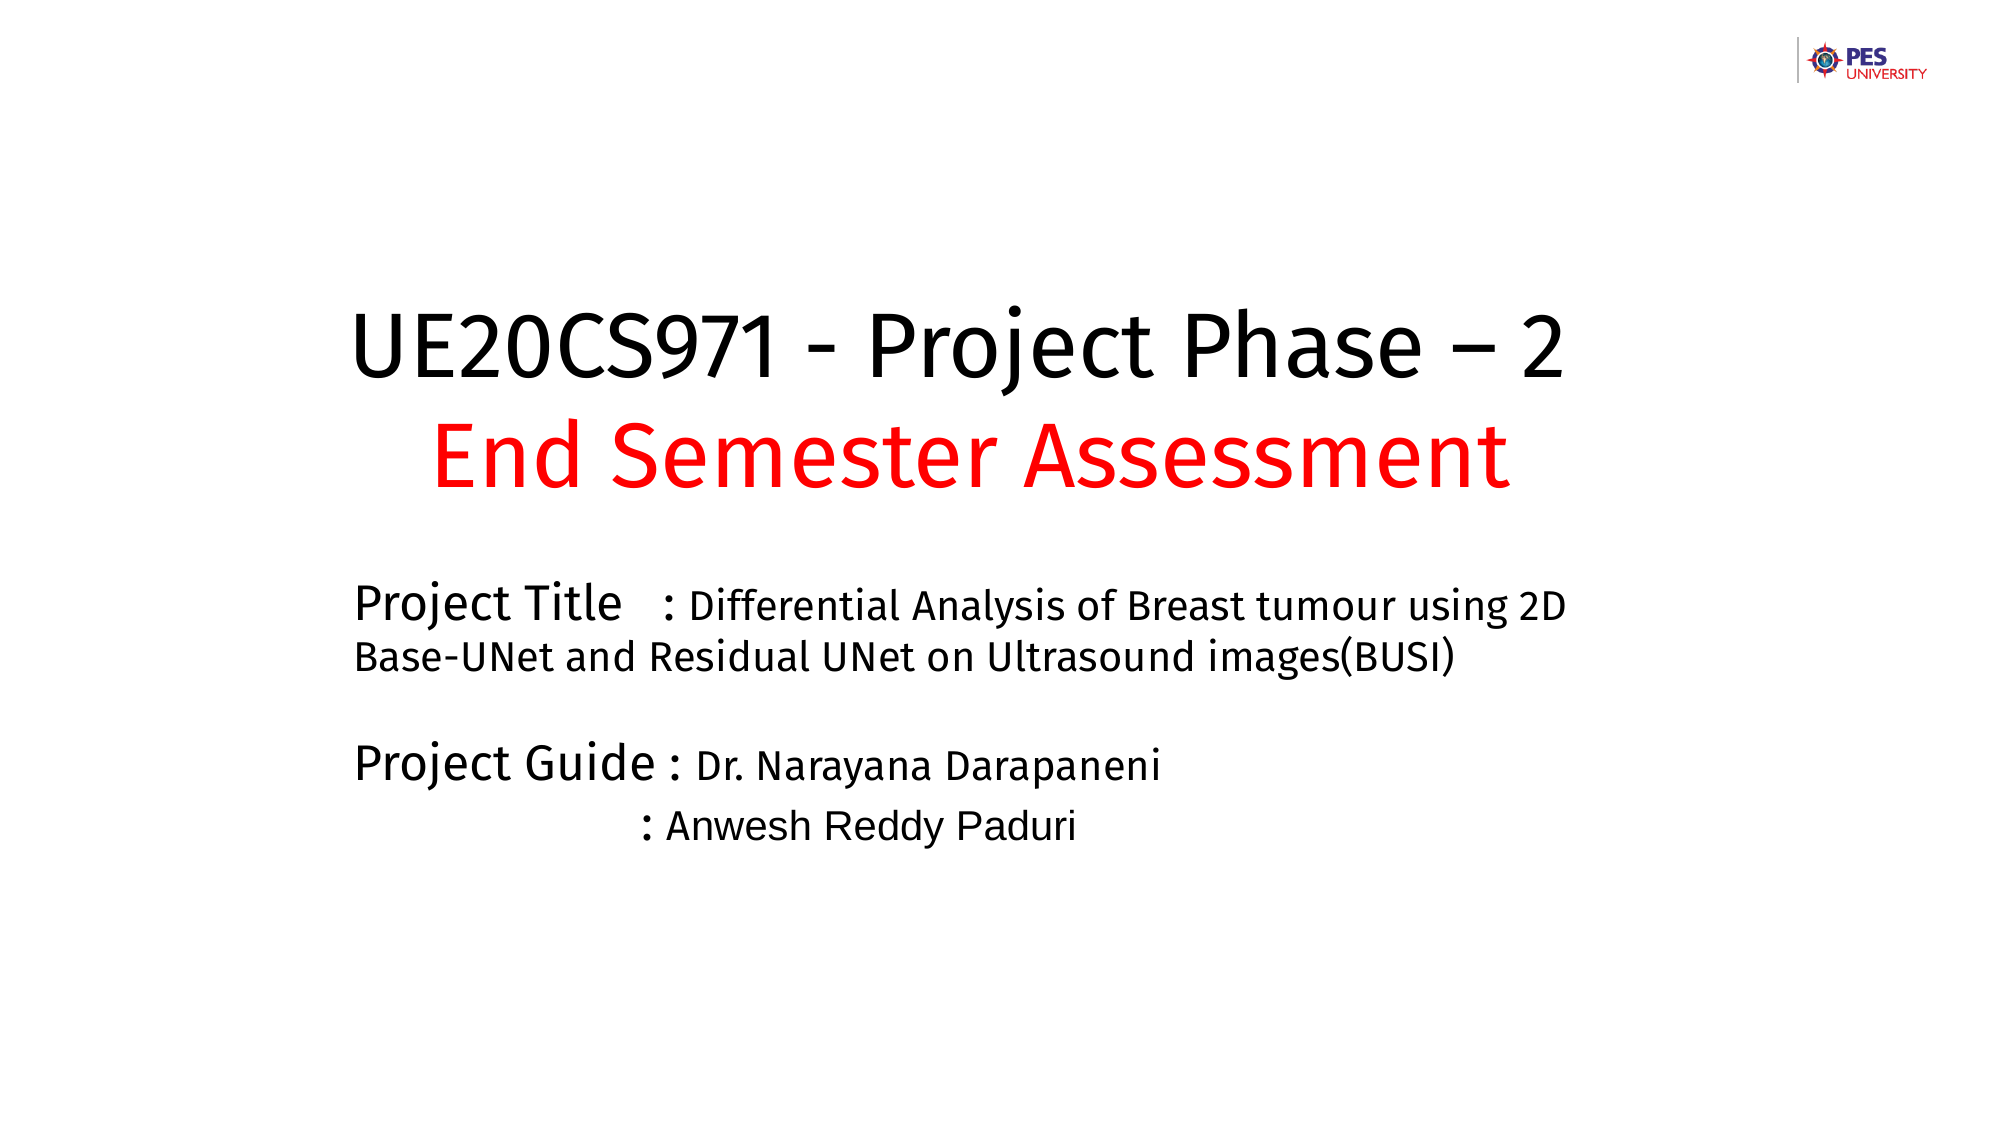

UE20CS971 - Project Phase – 2
 End Semester Assessment
Project Title   : Differential Analysis of Breast tumour using 2D Base-UNet and Residual UNet on Ultrasound images(BUSI)

Project Guide : Dr. Narayana Darapaneni
                          : Anwesh Reddy Paduri